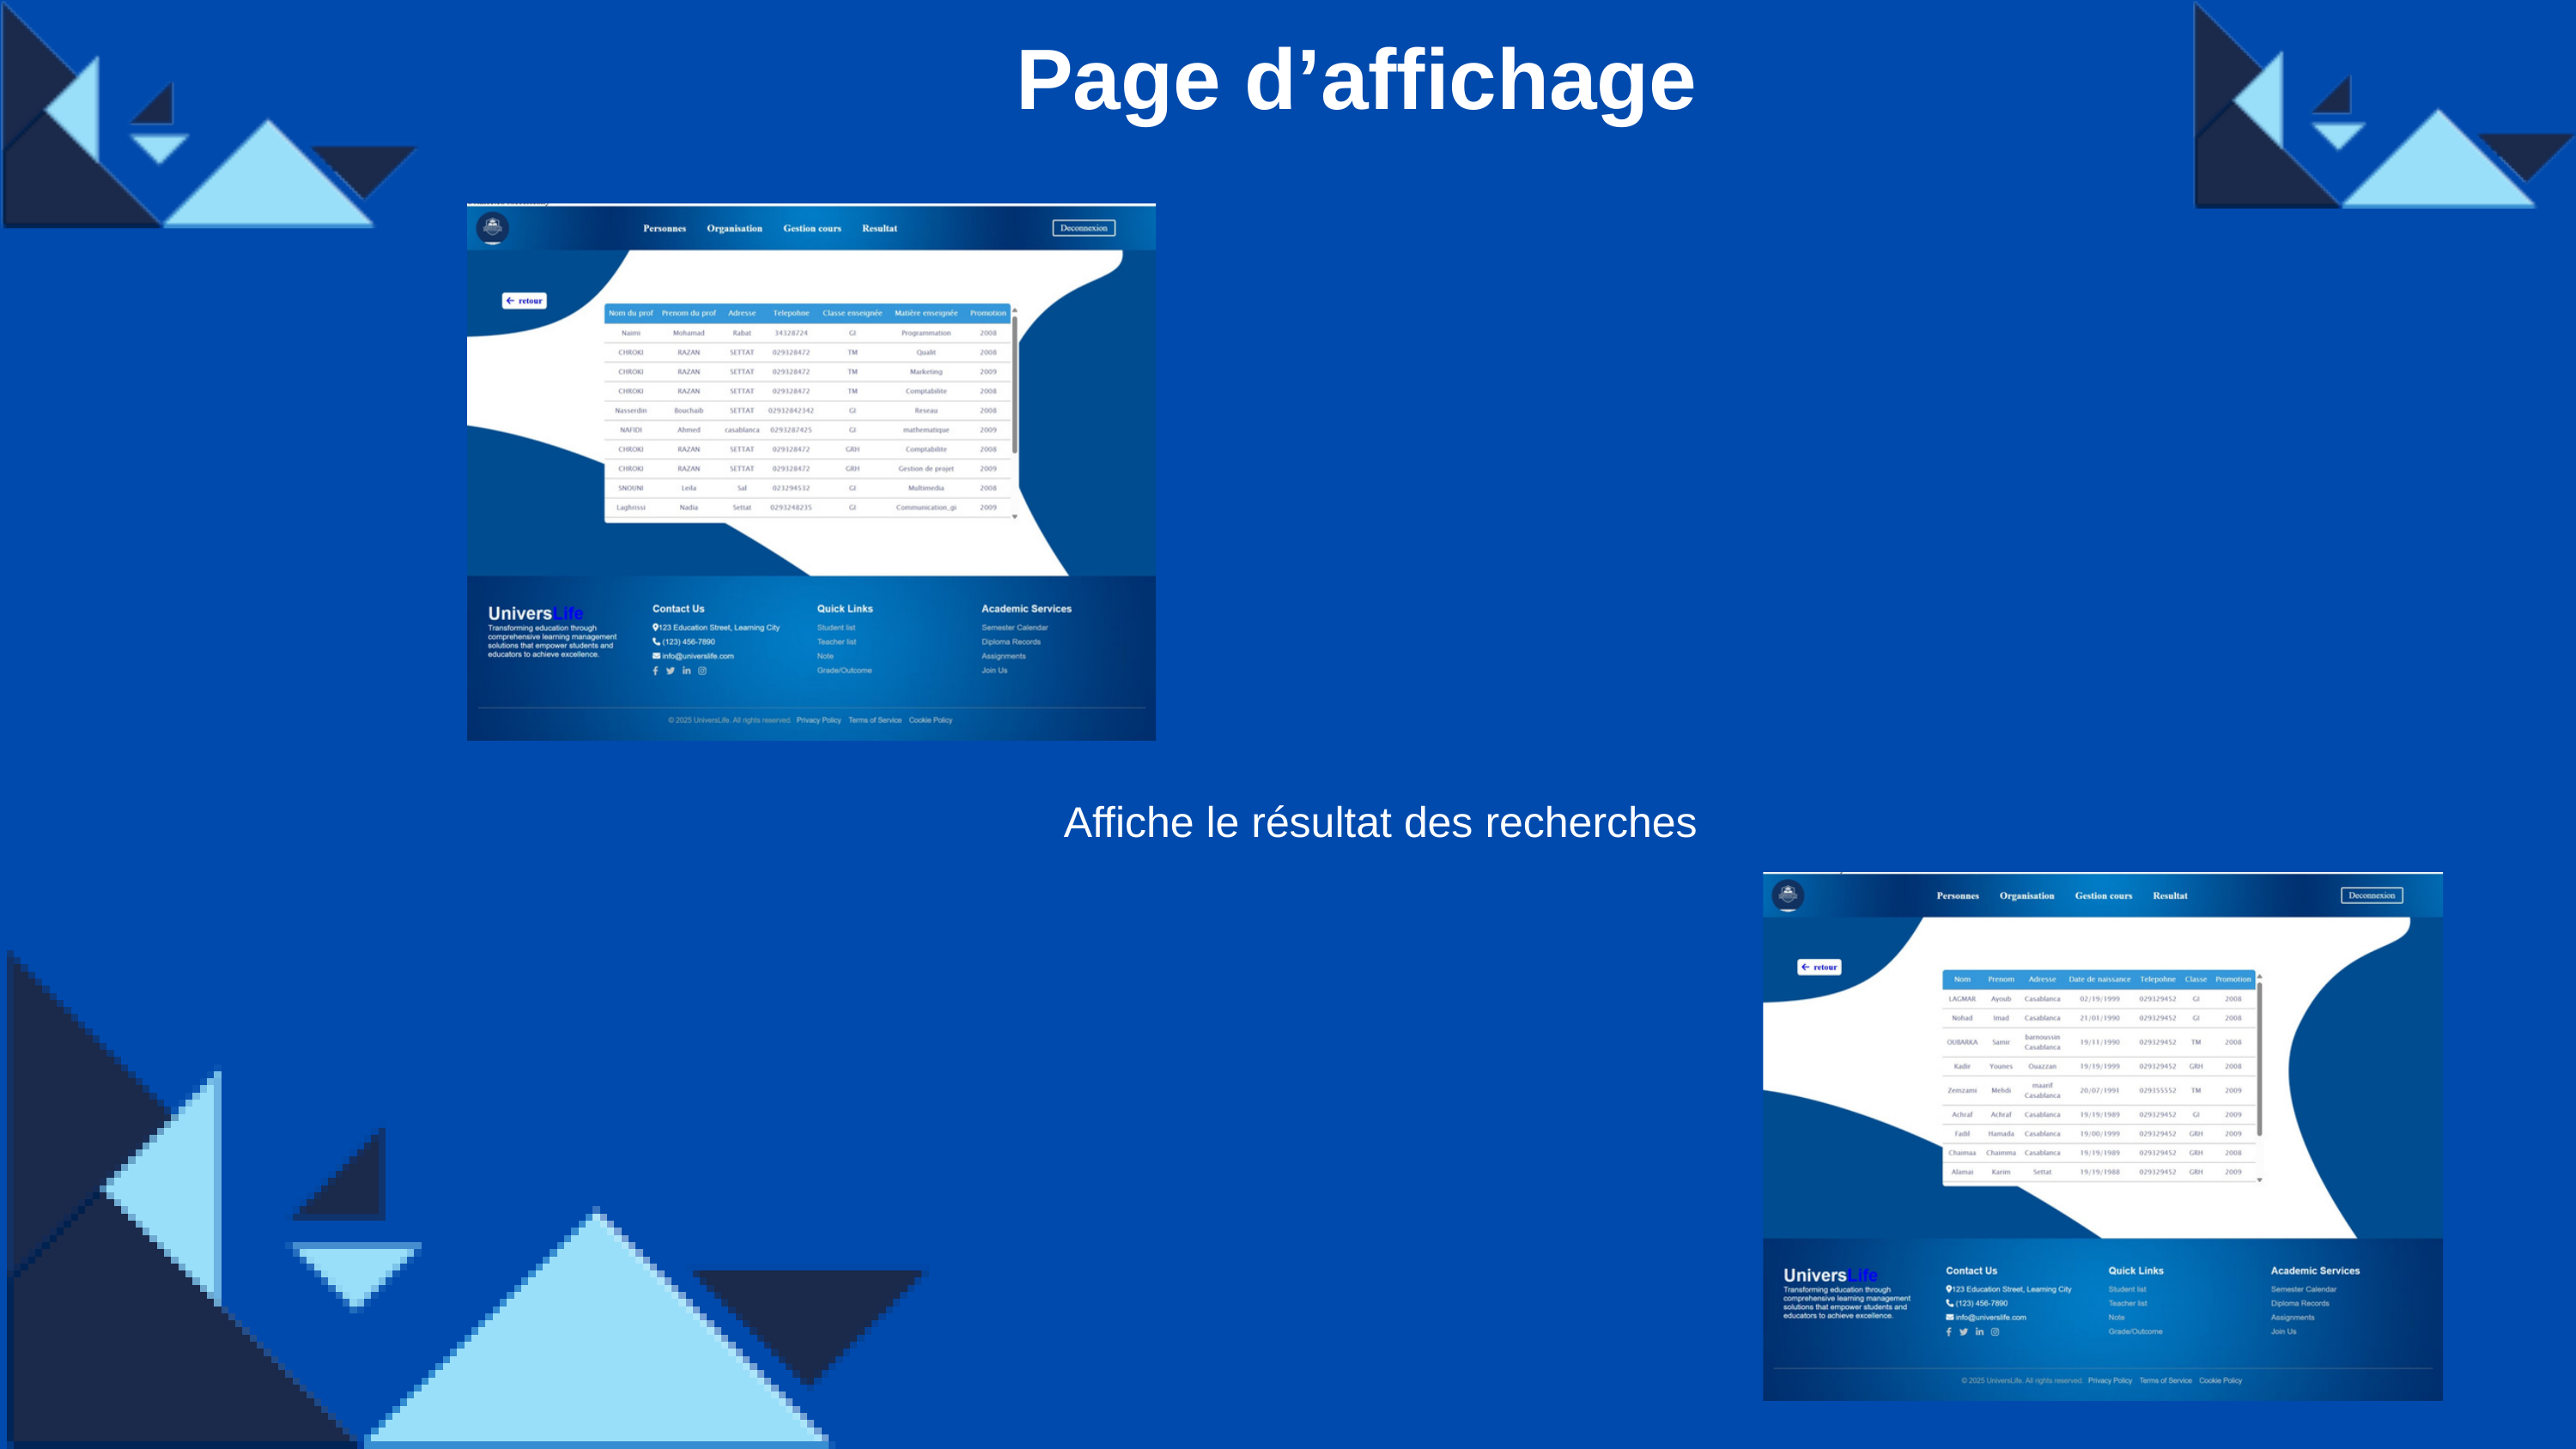

Page d’affichage

Affiche le résultat des recherches